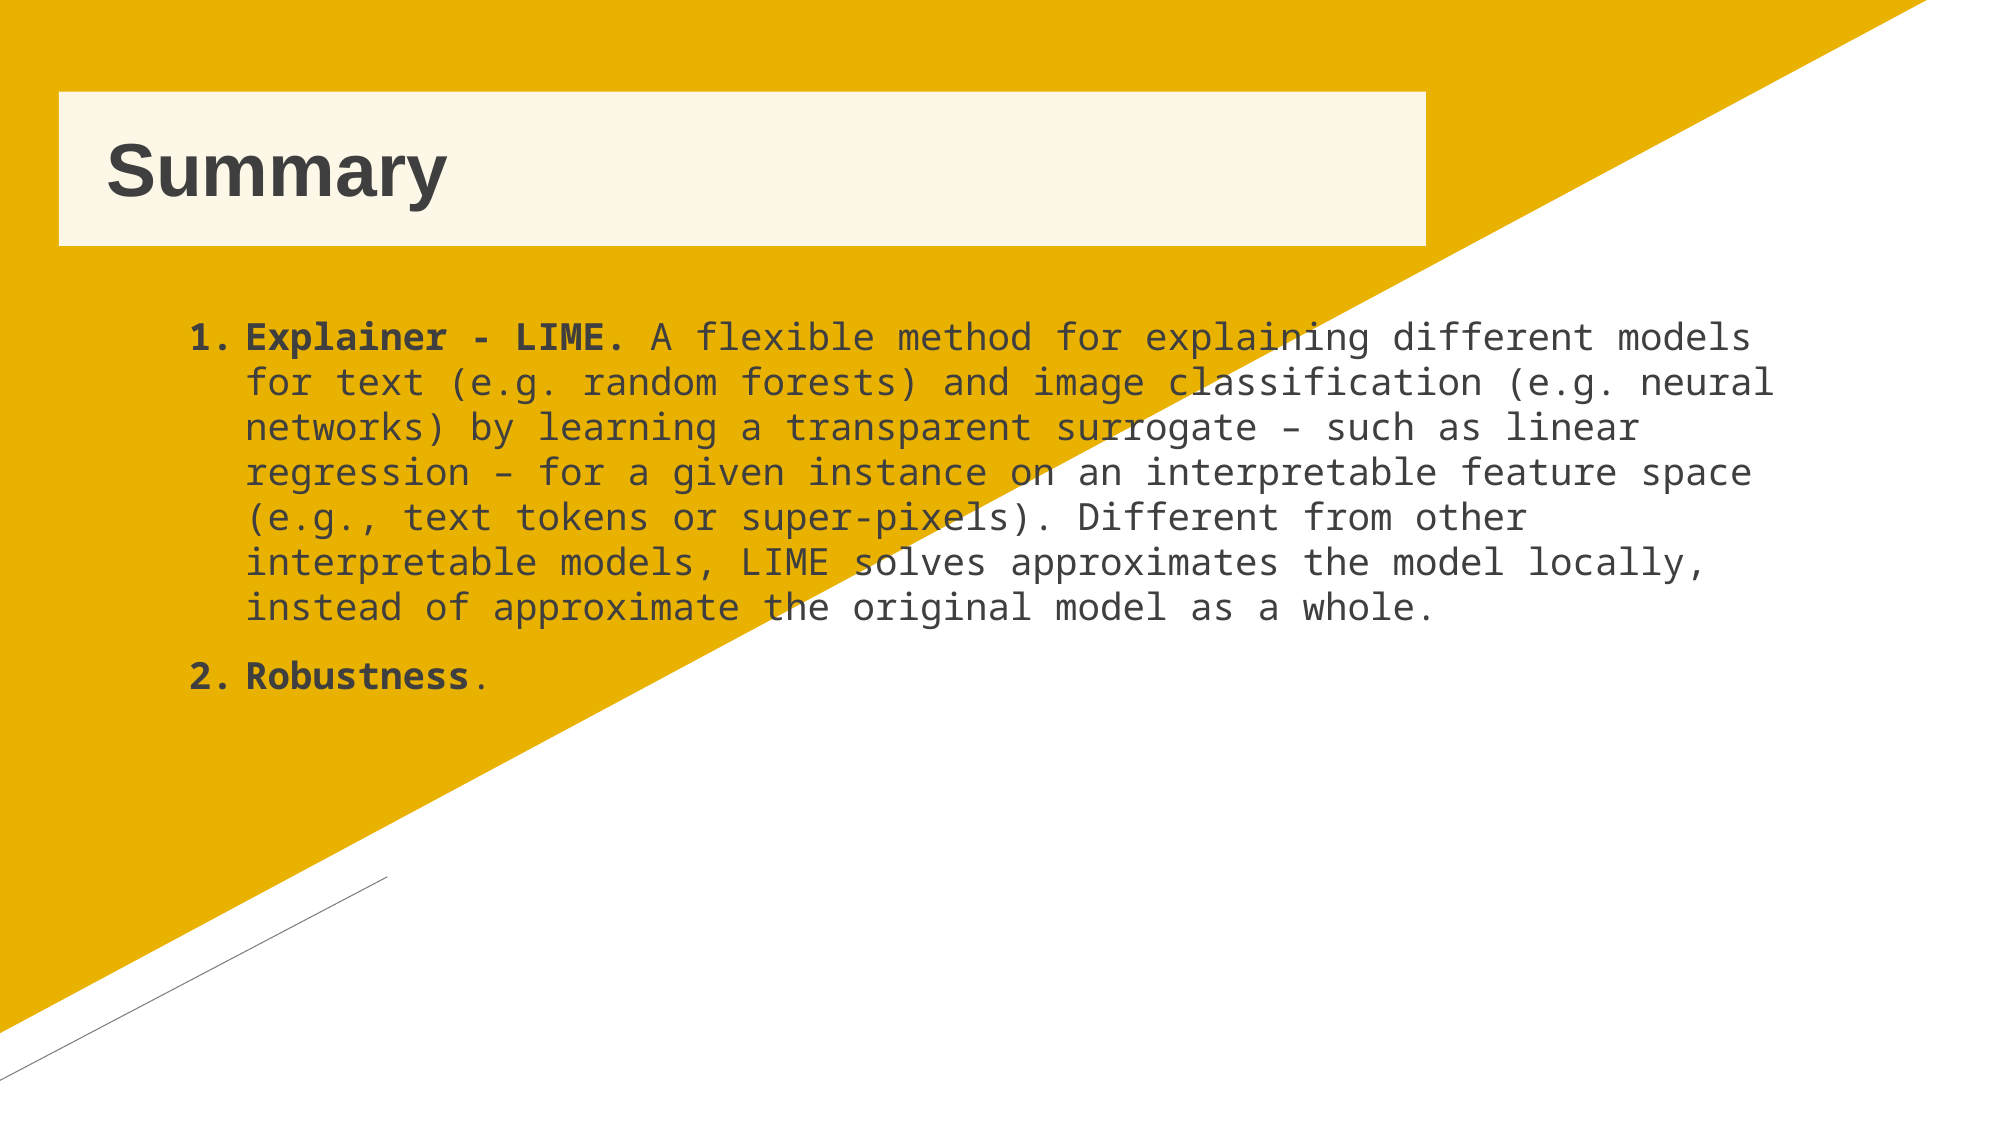

# Summary
Explainer - LIME. A flexible method for explaining different models for text (e.g. random forests) and image classification (e.g. neural networks) by learning a transparent surrogate – such as linear regression – for a given instance on an interpretable feature space (e.g., text tokens or super-pixels). Different from other interpretable models, LIME solves approximates the model locally, instead of approximate the original model as a whole.
Robustness.